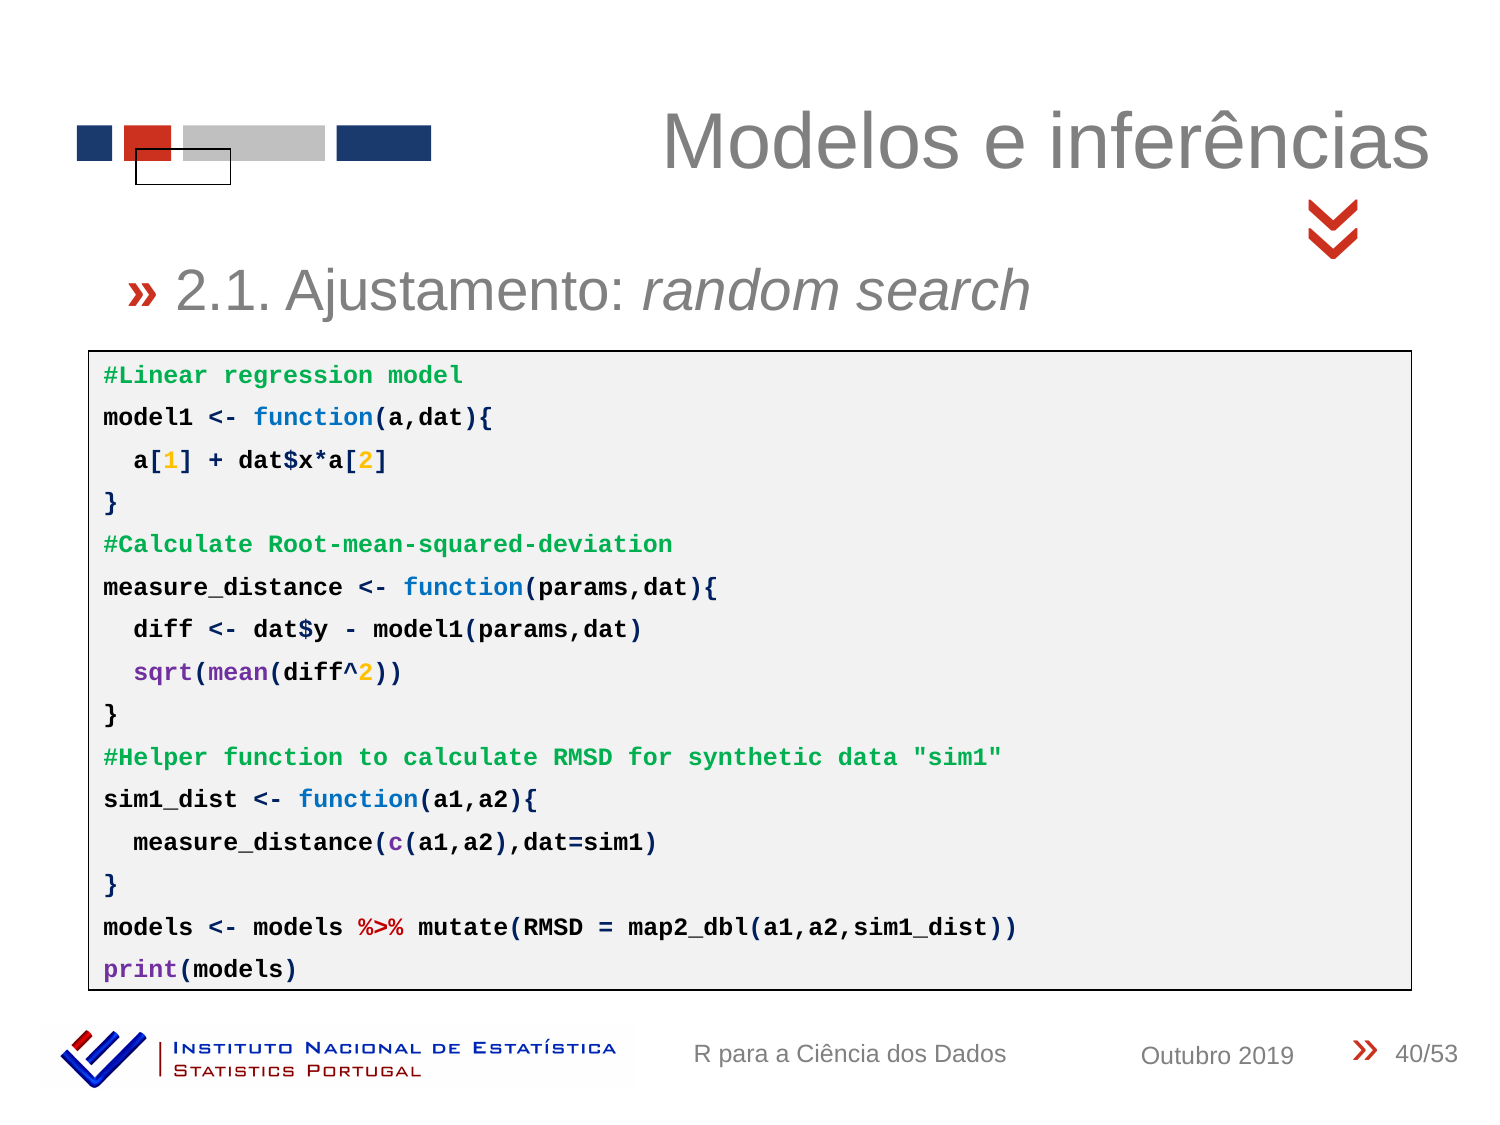

Modelos e inferências
«
» 2.1. Ajustamento: random search
#Linear regression model
model1 <- function(a,dat){
  a[1] + dat$x*a[2]
}
#Calculate Root-mean-squared-deviation
measure_distance <- function(params,dat){
  diff <- dat$y - model1(params,dat)
  sqrt(mean(diff^2))
}
#Helper function to calculate RMSD for synthetic data "sim1"
sim1_dist <- function(a1,a2){
  measure_distance(c(a1,a2),dat=sim1)
}
models <- models %>% mutate(RMSD = map2_dbl(a1,a2,sim1_dist))
print(models)
40